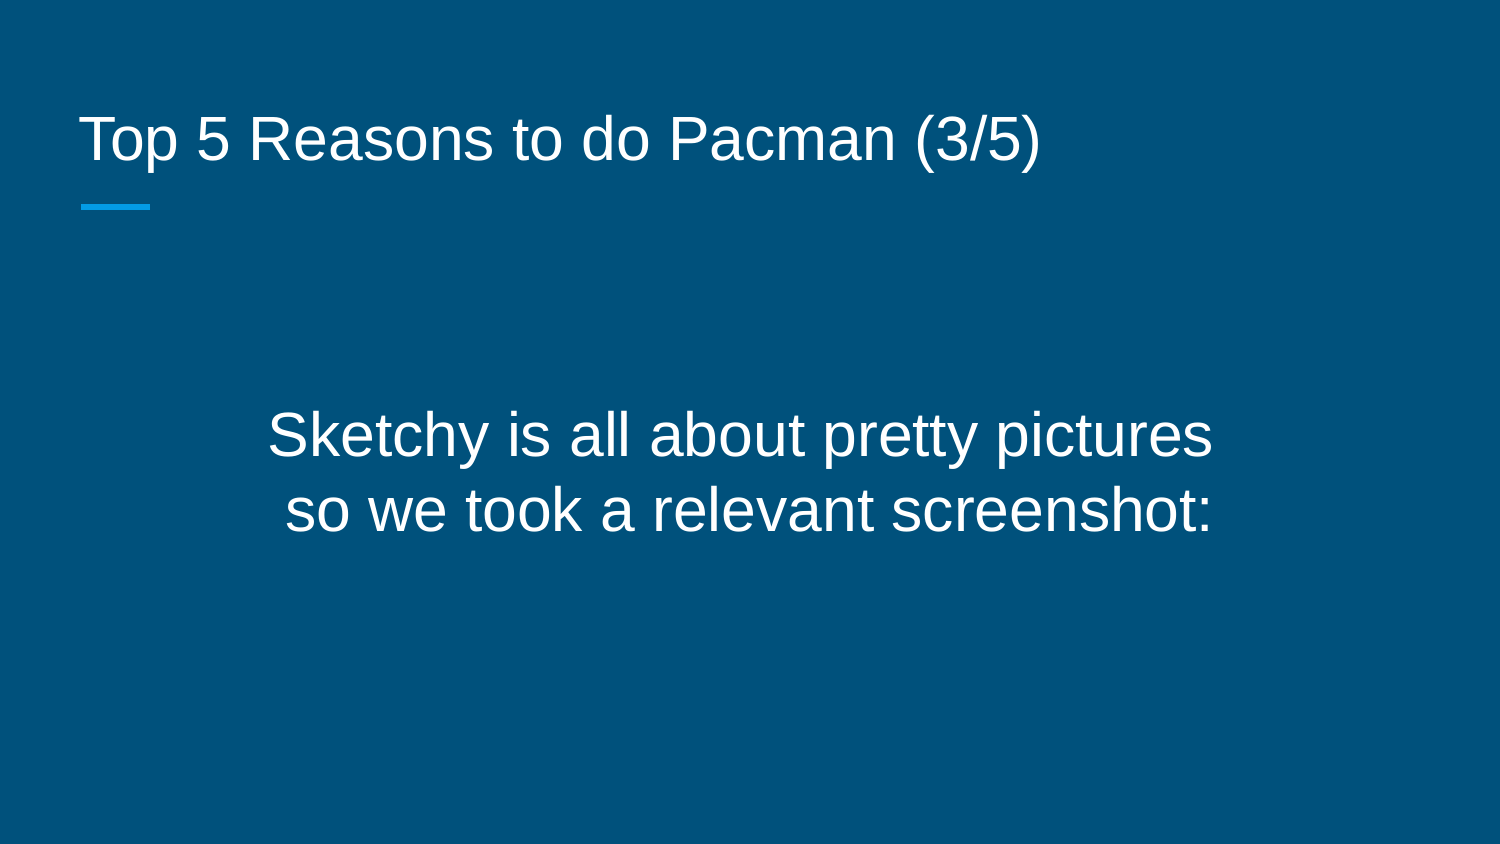

# Top 5 Reasons to do Pacman (3/5)

Sketchy is all about pretty pictures
so we took a relevant screenshot: